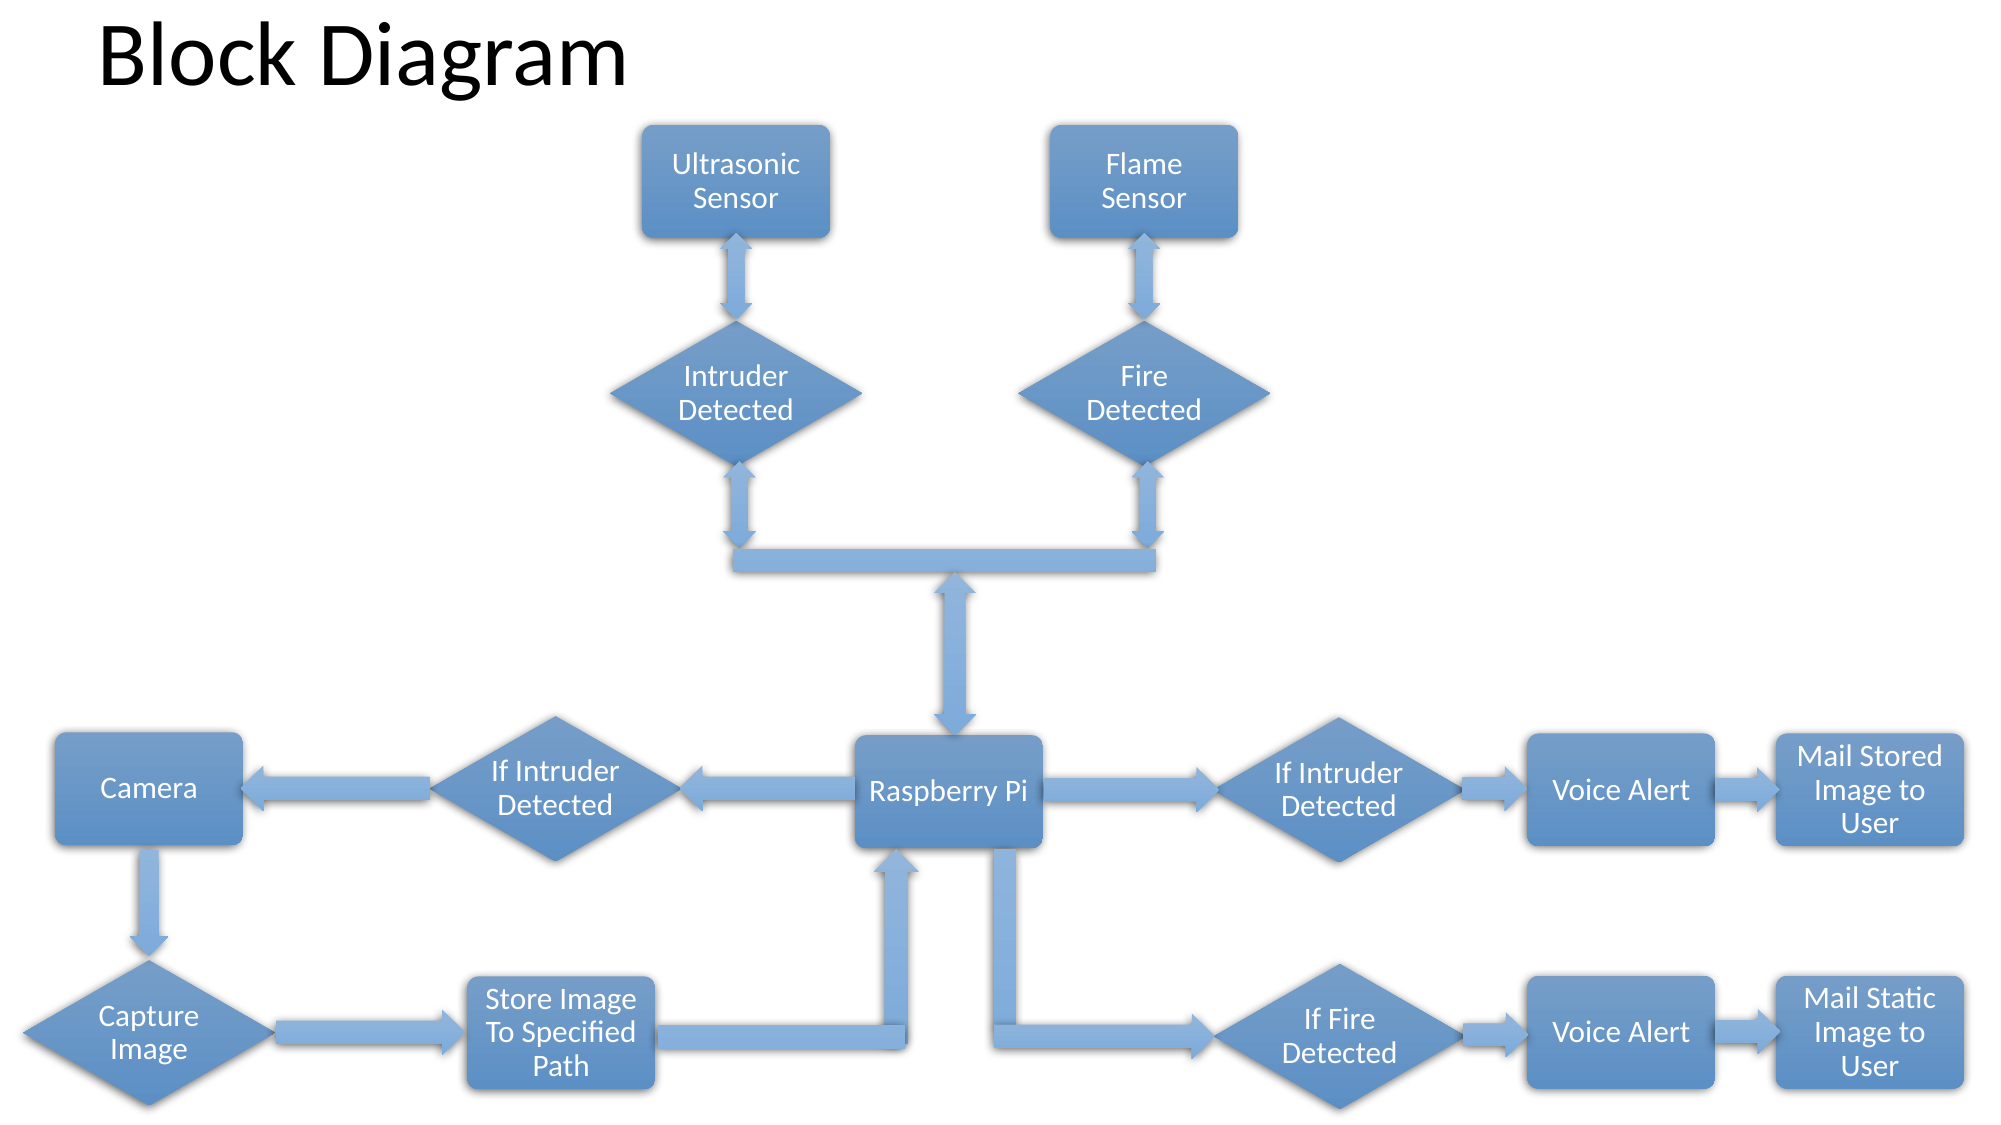

Block Diagram

Ultrasonic Sensor

Flame Sensor

Intruder Detected

Fire Detected

If Intruder Detected

If Intruder Detected

Camera

Voice Alert

Mail Stored Image to User

Raspberry Pi

Capture Image

If Fire Detected

Voice Alert

Mail Static Image to User

Store Image To Specified Path